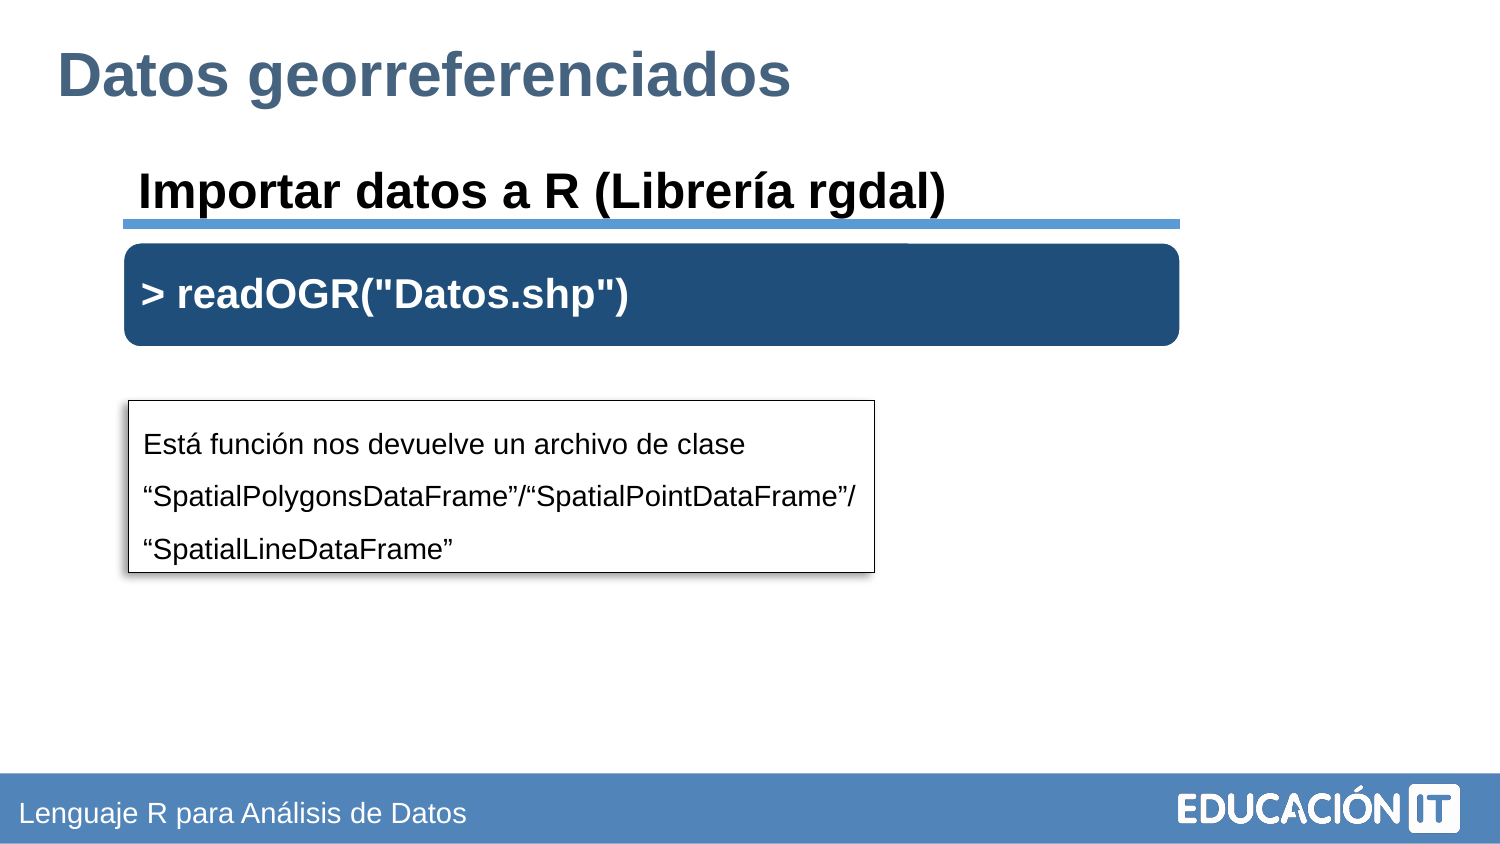

Datos georreferenciados
Importar datos a R (Librería rgdal)

> readOGR("Datos.shp")
Está función nos devuelve un archivo de clase “SpatialPolygonsDataFrame”/“SpatialPointDataFrame”/“SpatialLineDataFrame”